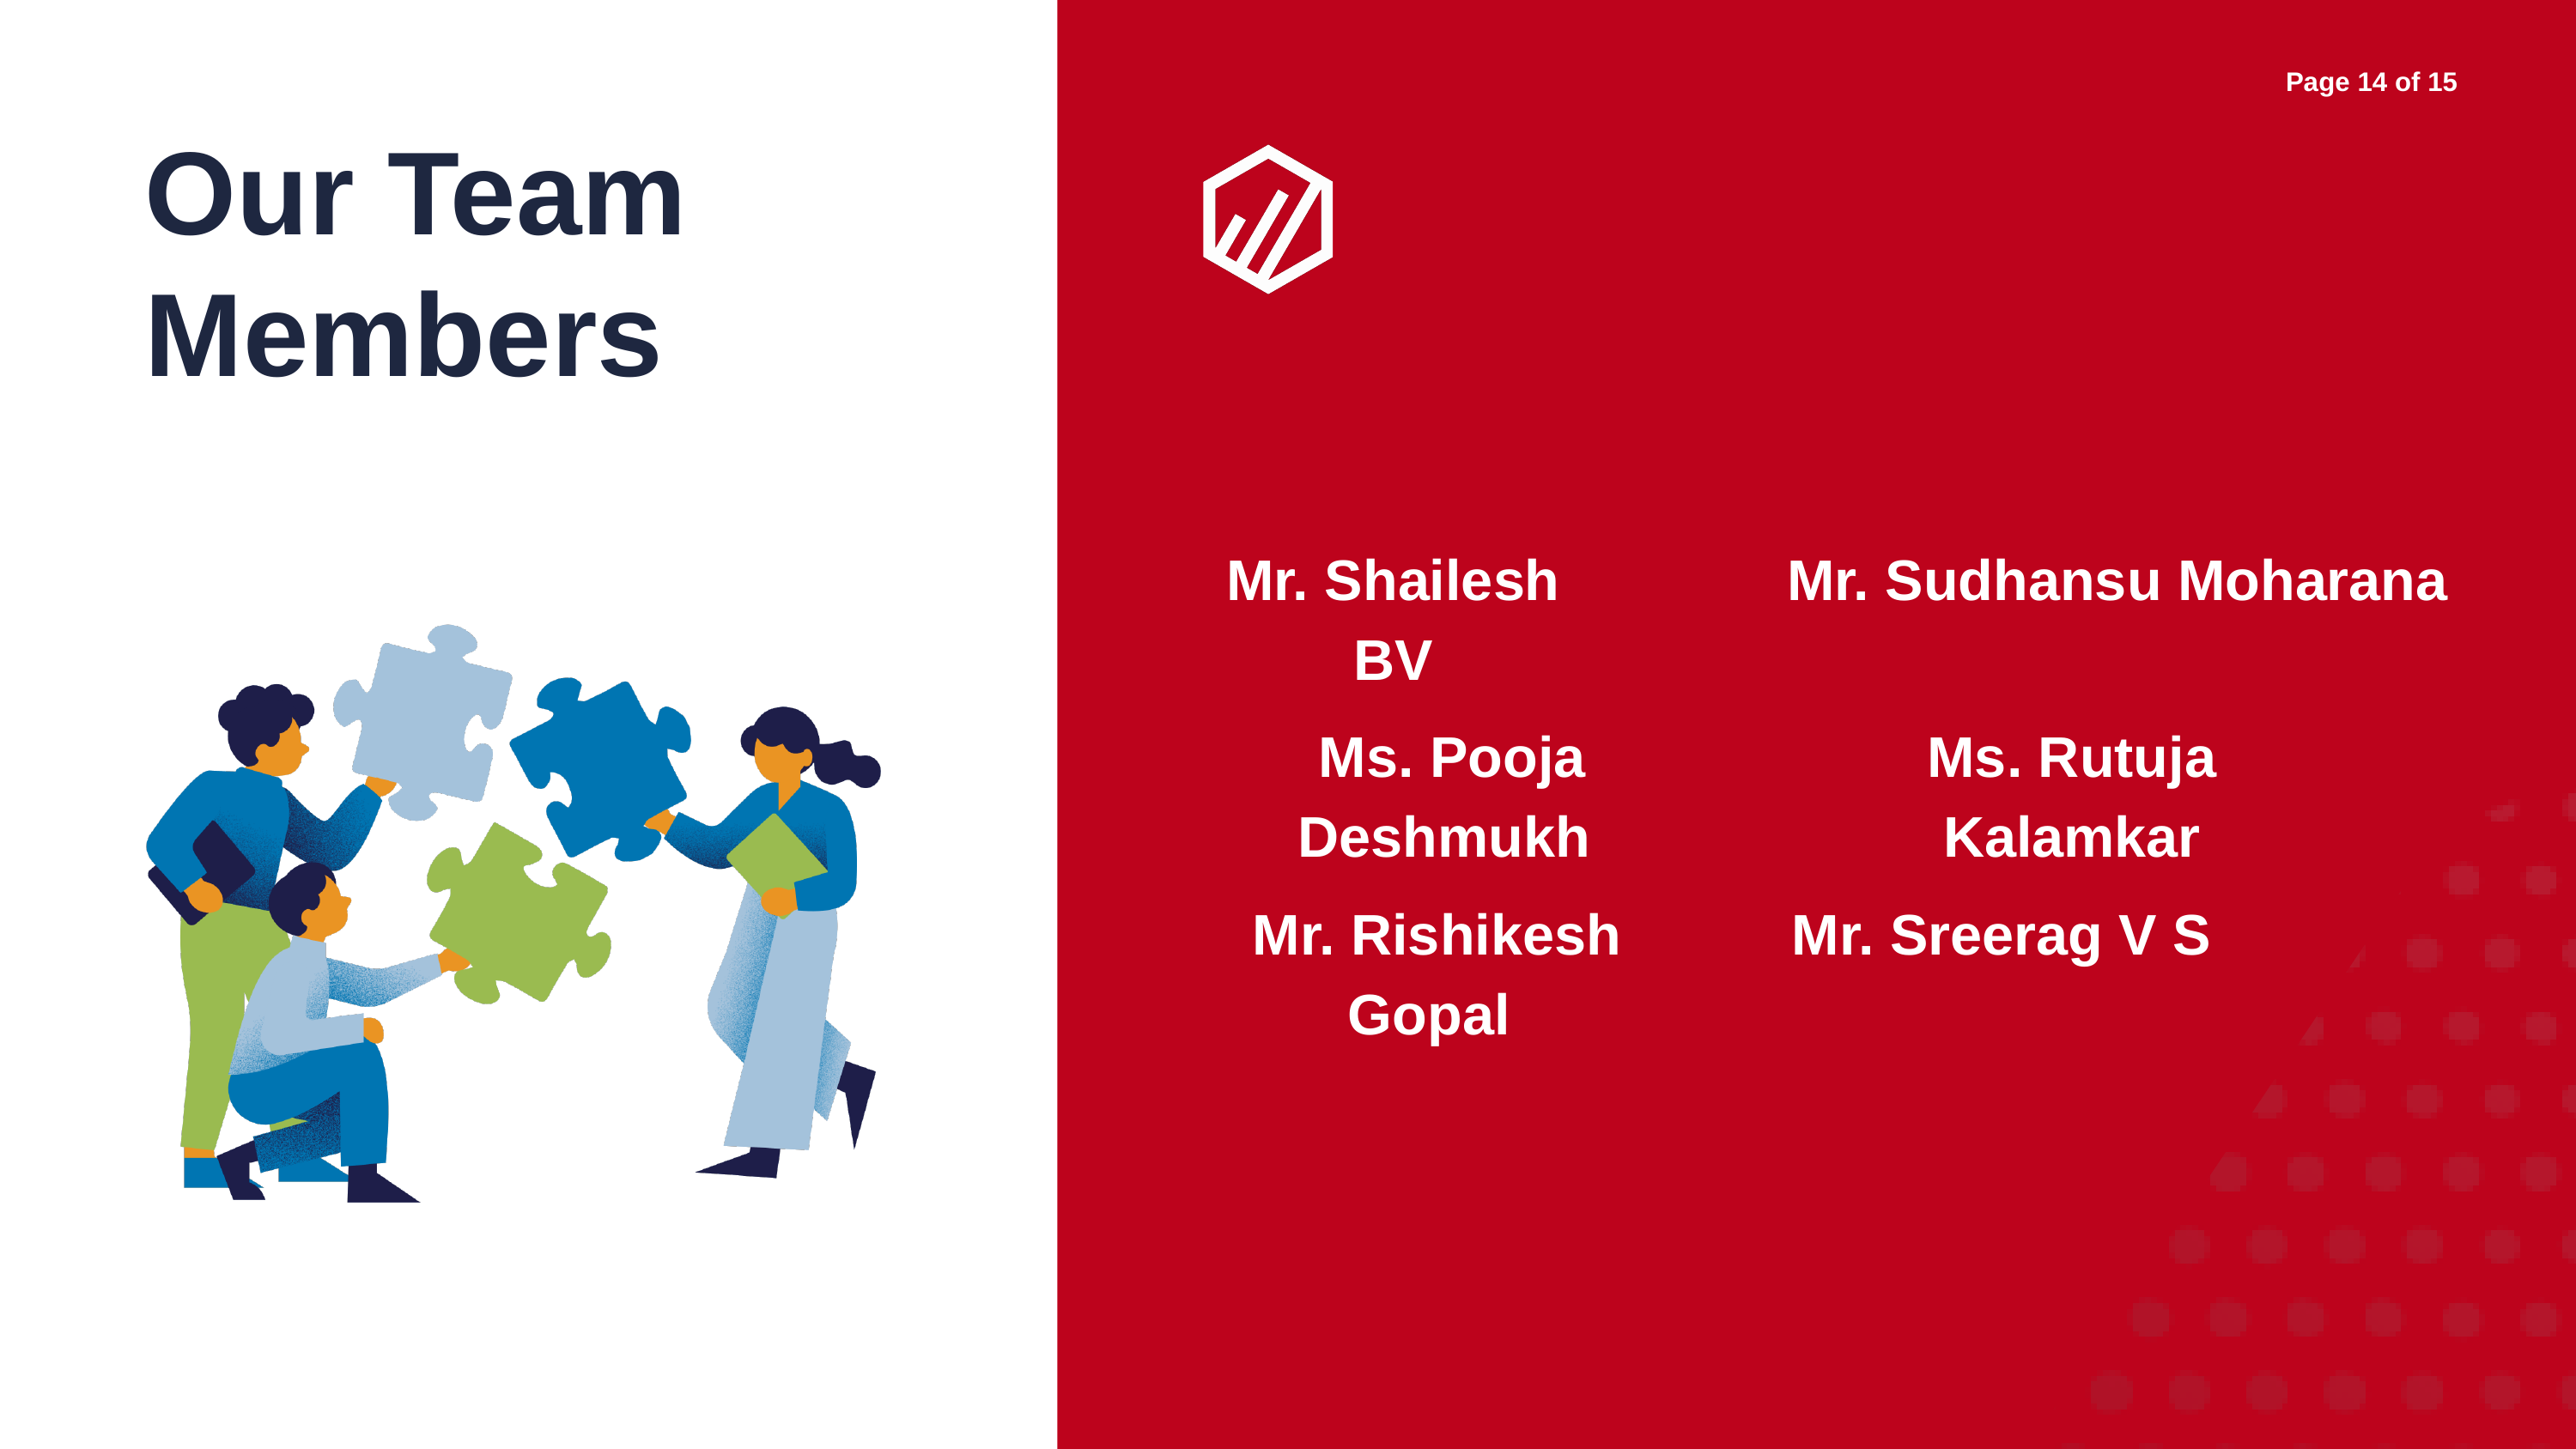

Page 14 of 15
Our Team Members

Mr. Shailesh BV
Mr. Sudhansu Moharana
Ms. Pooja Deshmukh
Ms. Rutuja Kalamkar

Mr. Rishikesh Gopal
Mr. Sreerag V S